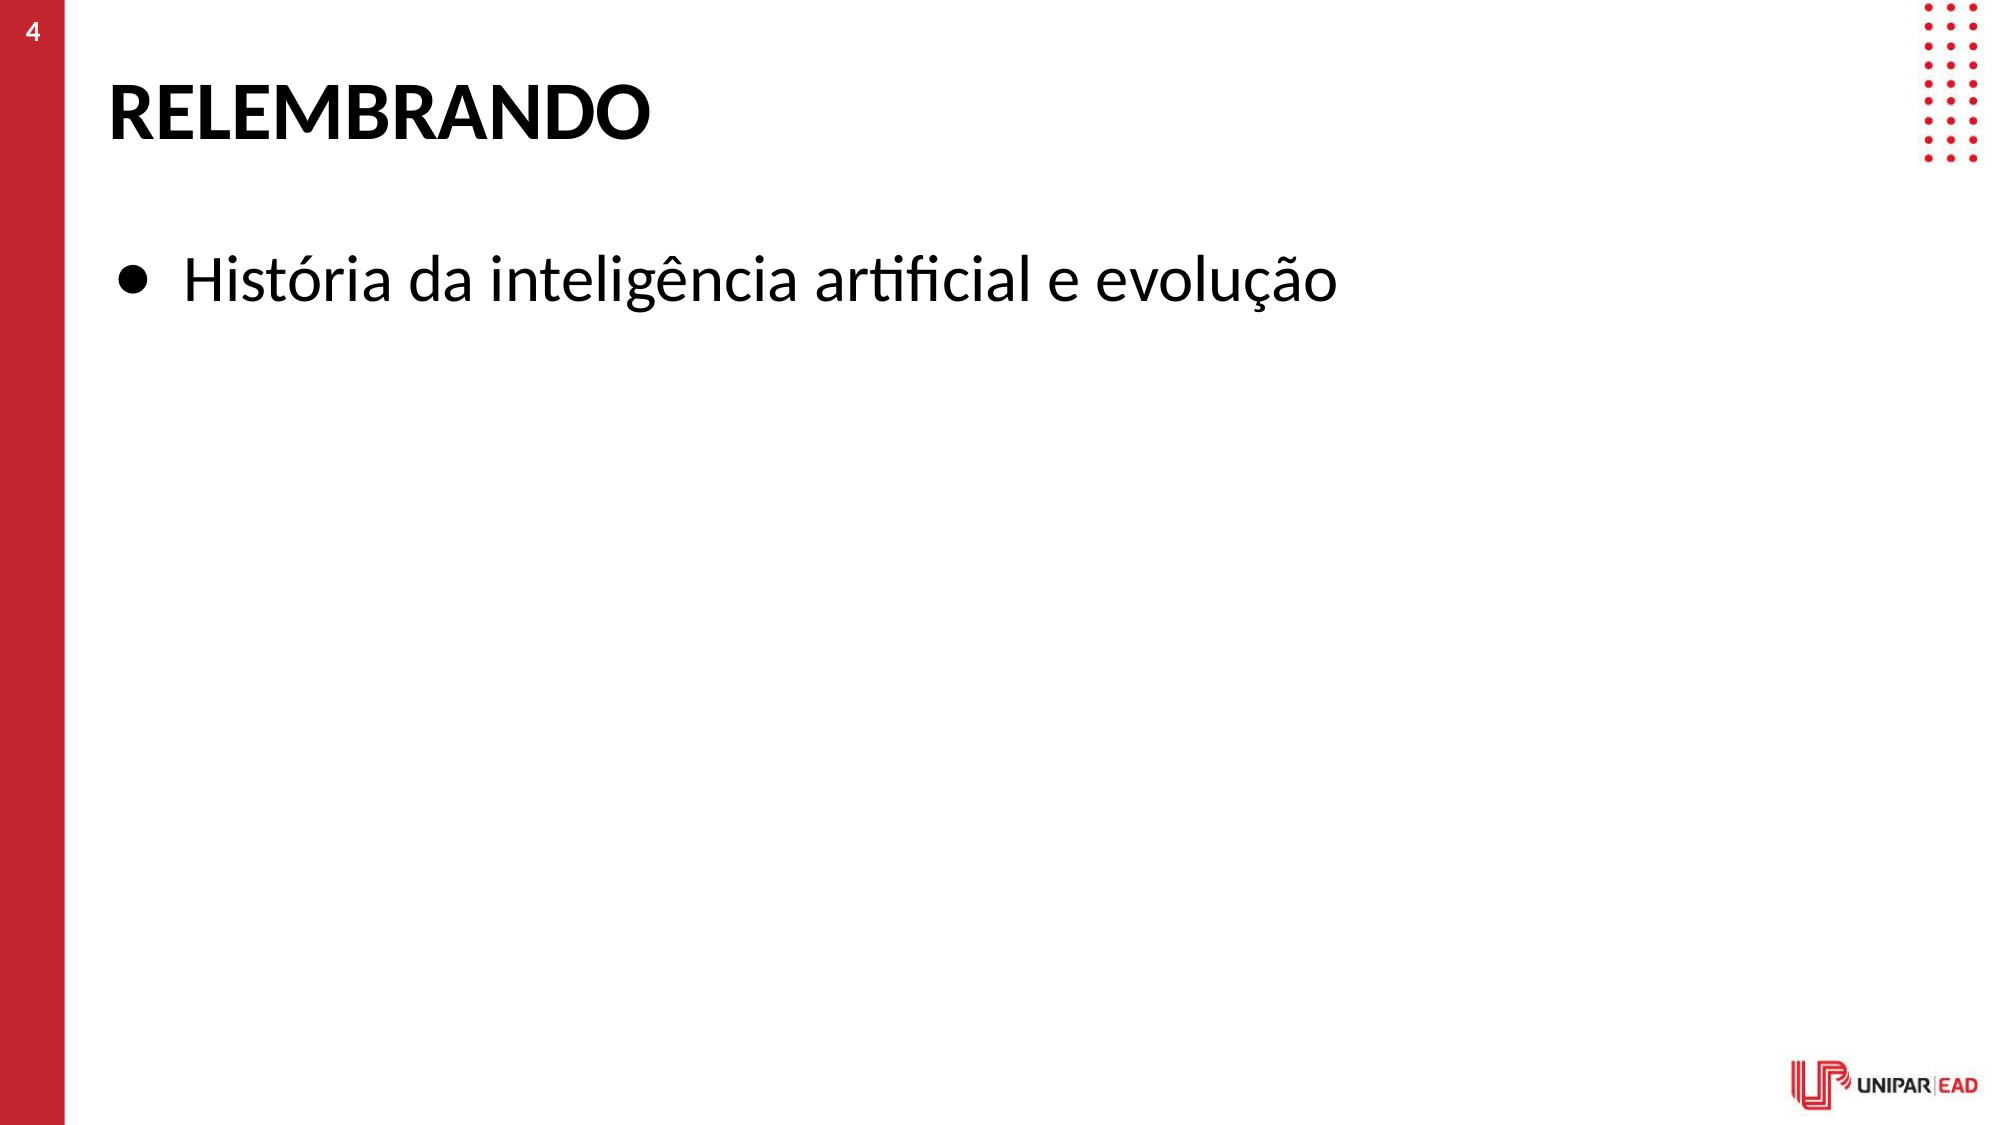

4
# RELEMBRANDO
História da inteligência artificial e evolução